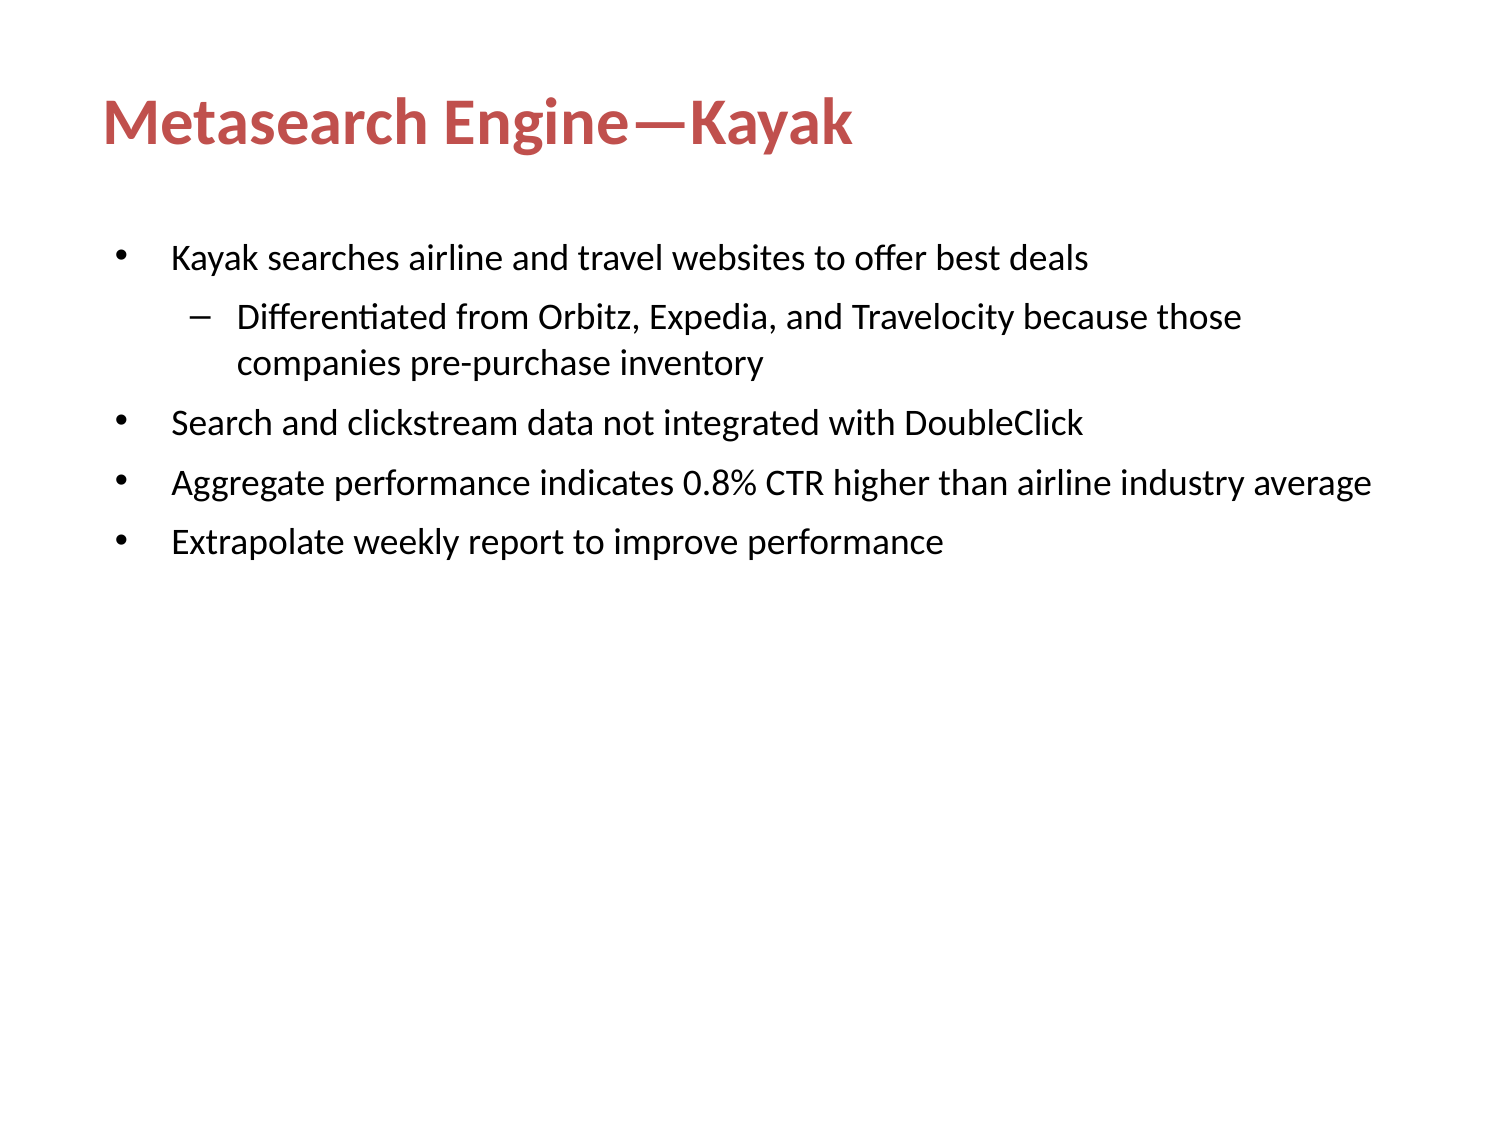

# Metasearch Engine—Kayak
Kayak searches airline and travel websites to offer best deals
Differentiated from Orbitz, Expedia, and Travelocity because those companies pre-purchase inventory
Search and clickstream data not integrated with DoubleClick
Aggregate performance indicates 0.8% CTR higher than airline industry average
Extrapolate weekly report to improve performance